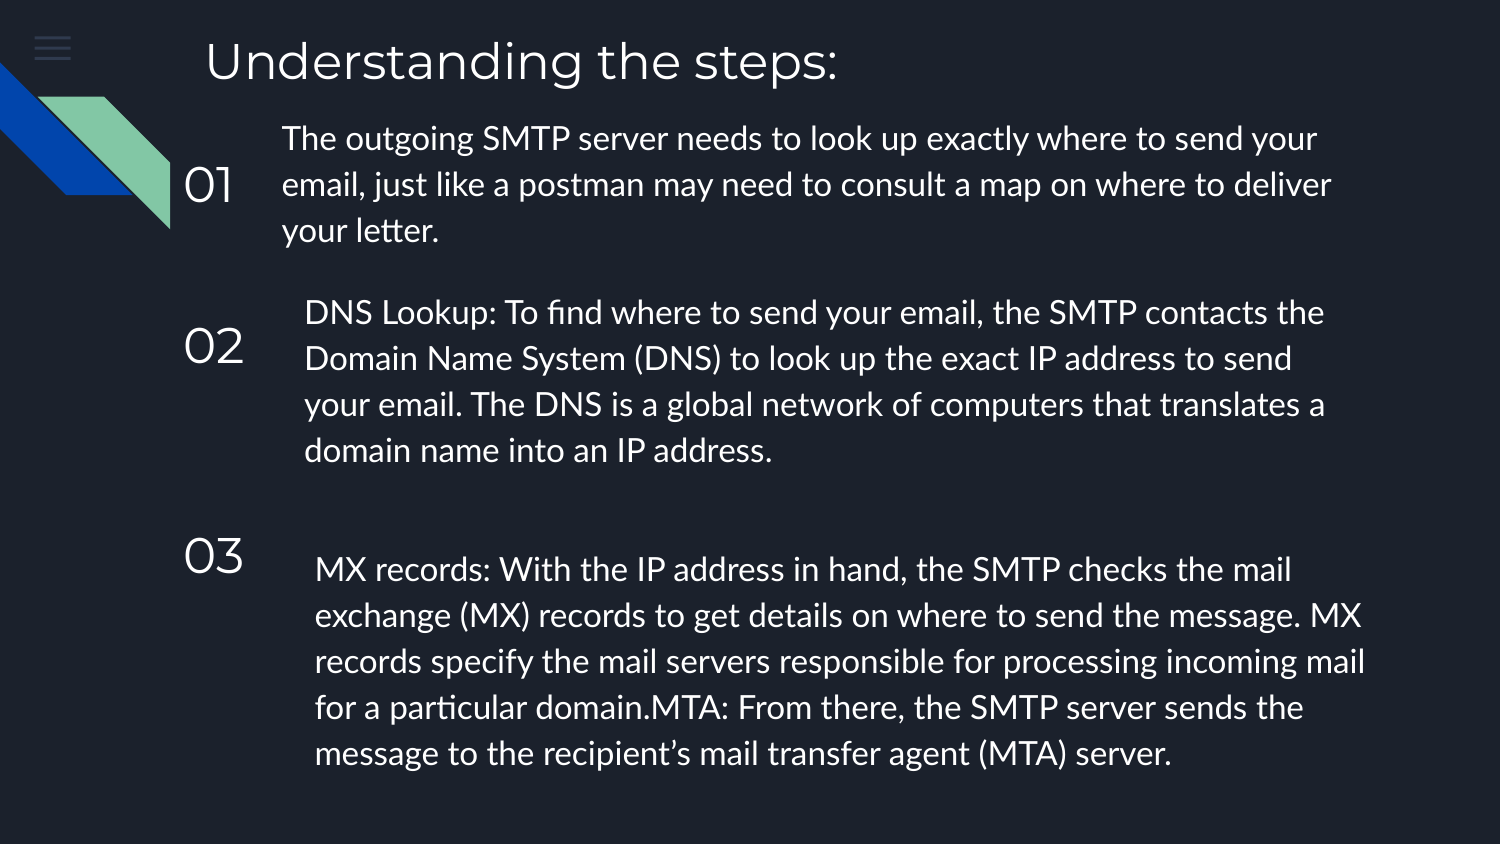

# Understanding the steps:
The outgoing SMTP server needs to look up exactly where to send your email, just like a postman may need to consult a map on where to deliver your letter.

01

DNS Lookup: To find where to send your email, the SMTP contacts the Domain Name System (DNS) to look up the exact IP address to send your email. The DNS is a global network of computers that translates a domain name into an IP address.

02

03
MX records: With the IP address in hand, the SMTP checks the mail exchange (MX) records to get details on where to send the message. MX records specify the mail servers responsible for processing incoming mail for a particular domain.MTA: From there, the SMTP server sends the message to the recipient’s mail transfer agent (MTA) server.